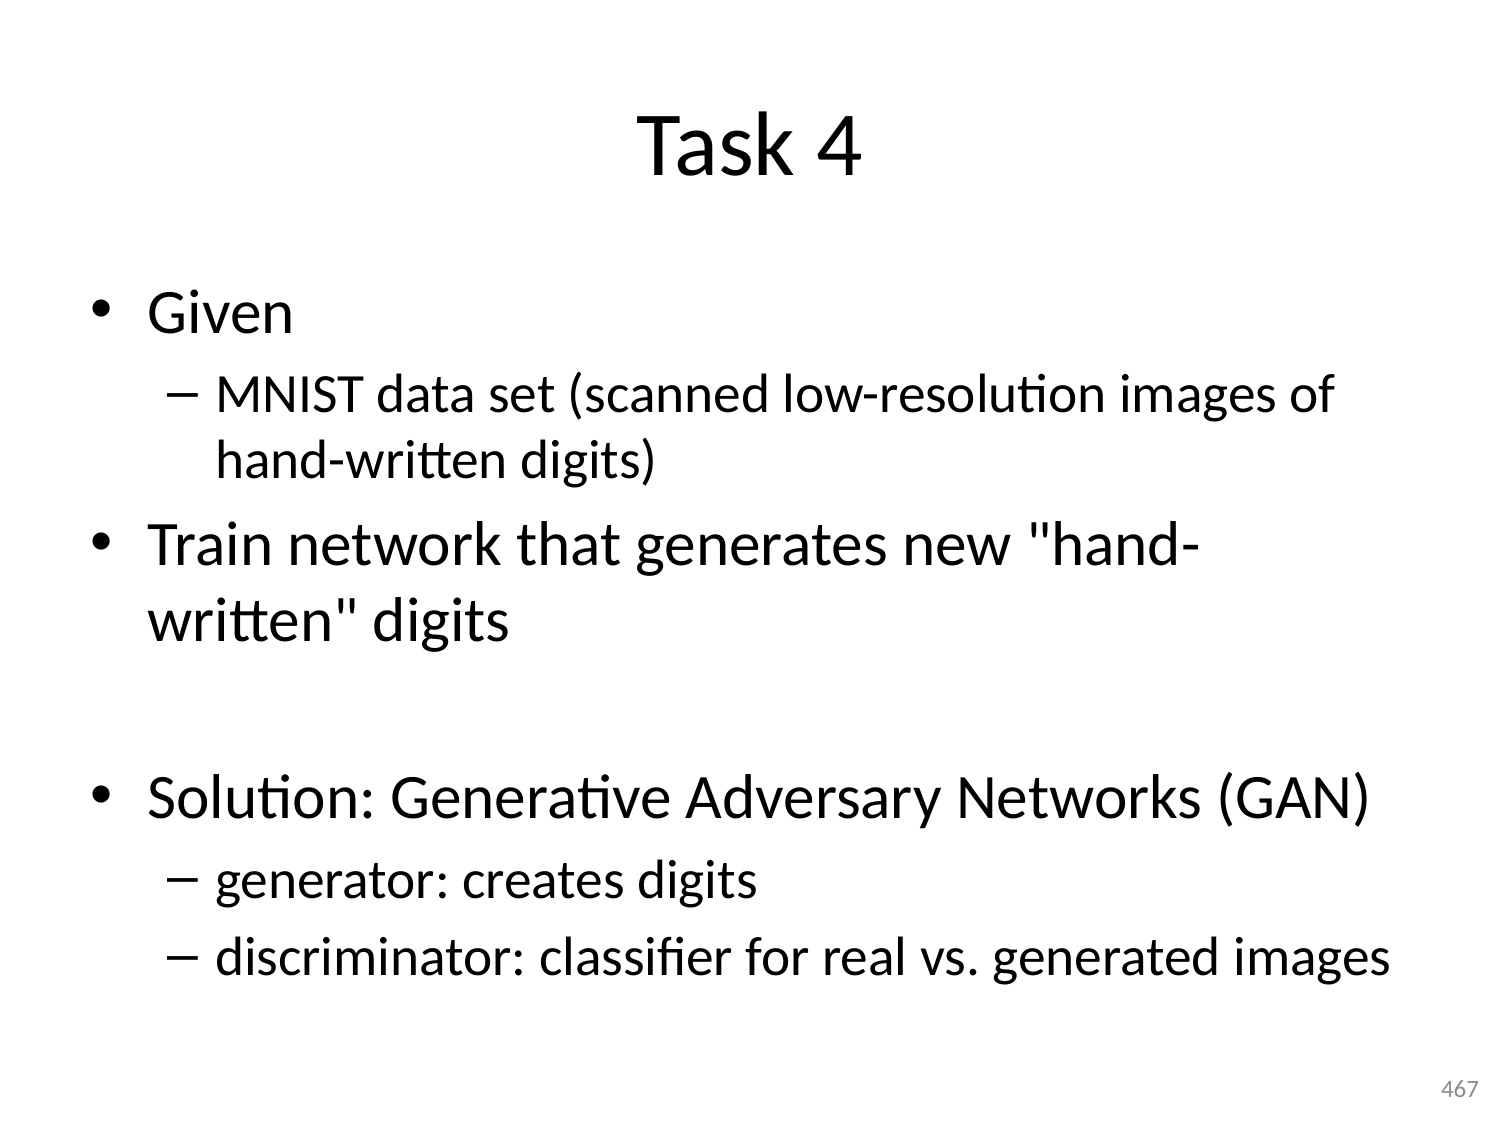

# Task 4
Given
MNIST data set (scanned low-resolution images of hand-written digits)
Train network that generates new "hand-written" digits

Solution: Generative Adversary Networks (GAN)
generator: creates digits
discriminator: classifier for real vs. generated images
467